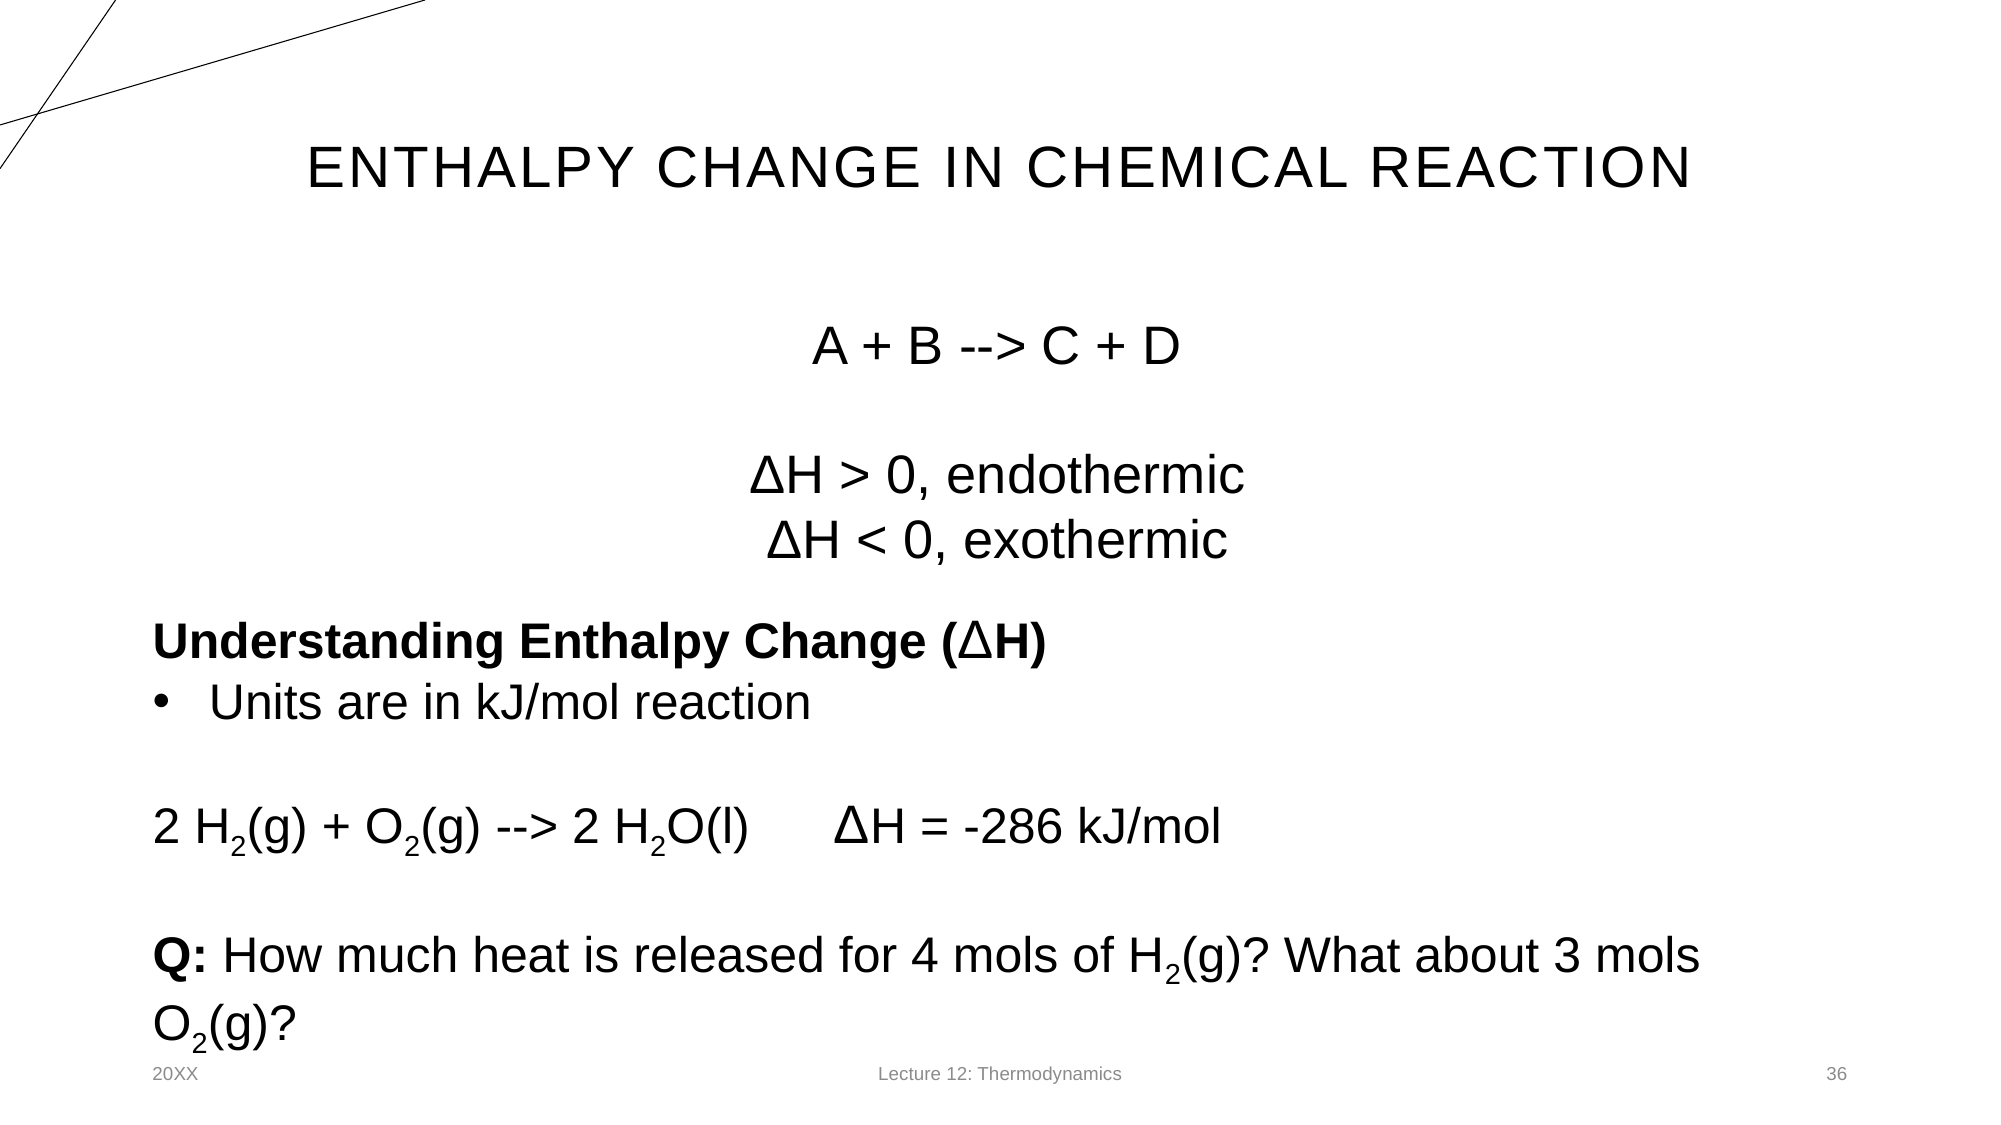

# Enthalpy change in chemical reaction
A + B --> C + D

ΔH > 0, endothermic
ΔH < 0, exothermic
Understanding Enthalpy Change (ΔH)
Units are in kJ/mol reaction

2 H2(g) + O2(g) --> 2 H2O(l)      ΔH = -286 kJ/mol

Q: How much heat is released for 4 mols of H2(g)? What about 3 mols O2(g)?
20XX
Lecture 12: Thermodynamics​
36